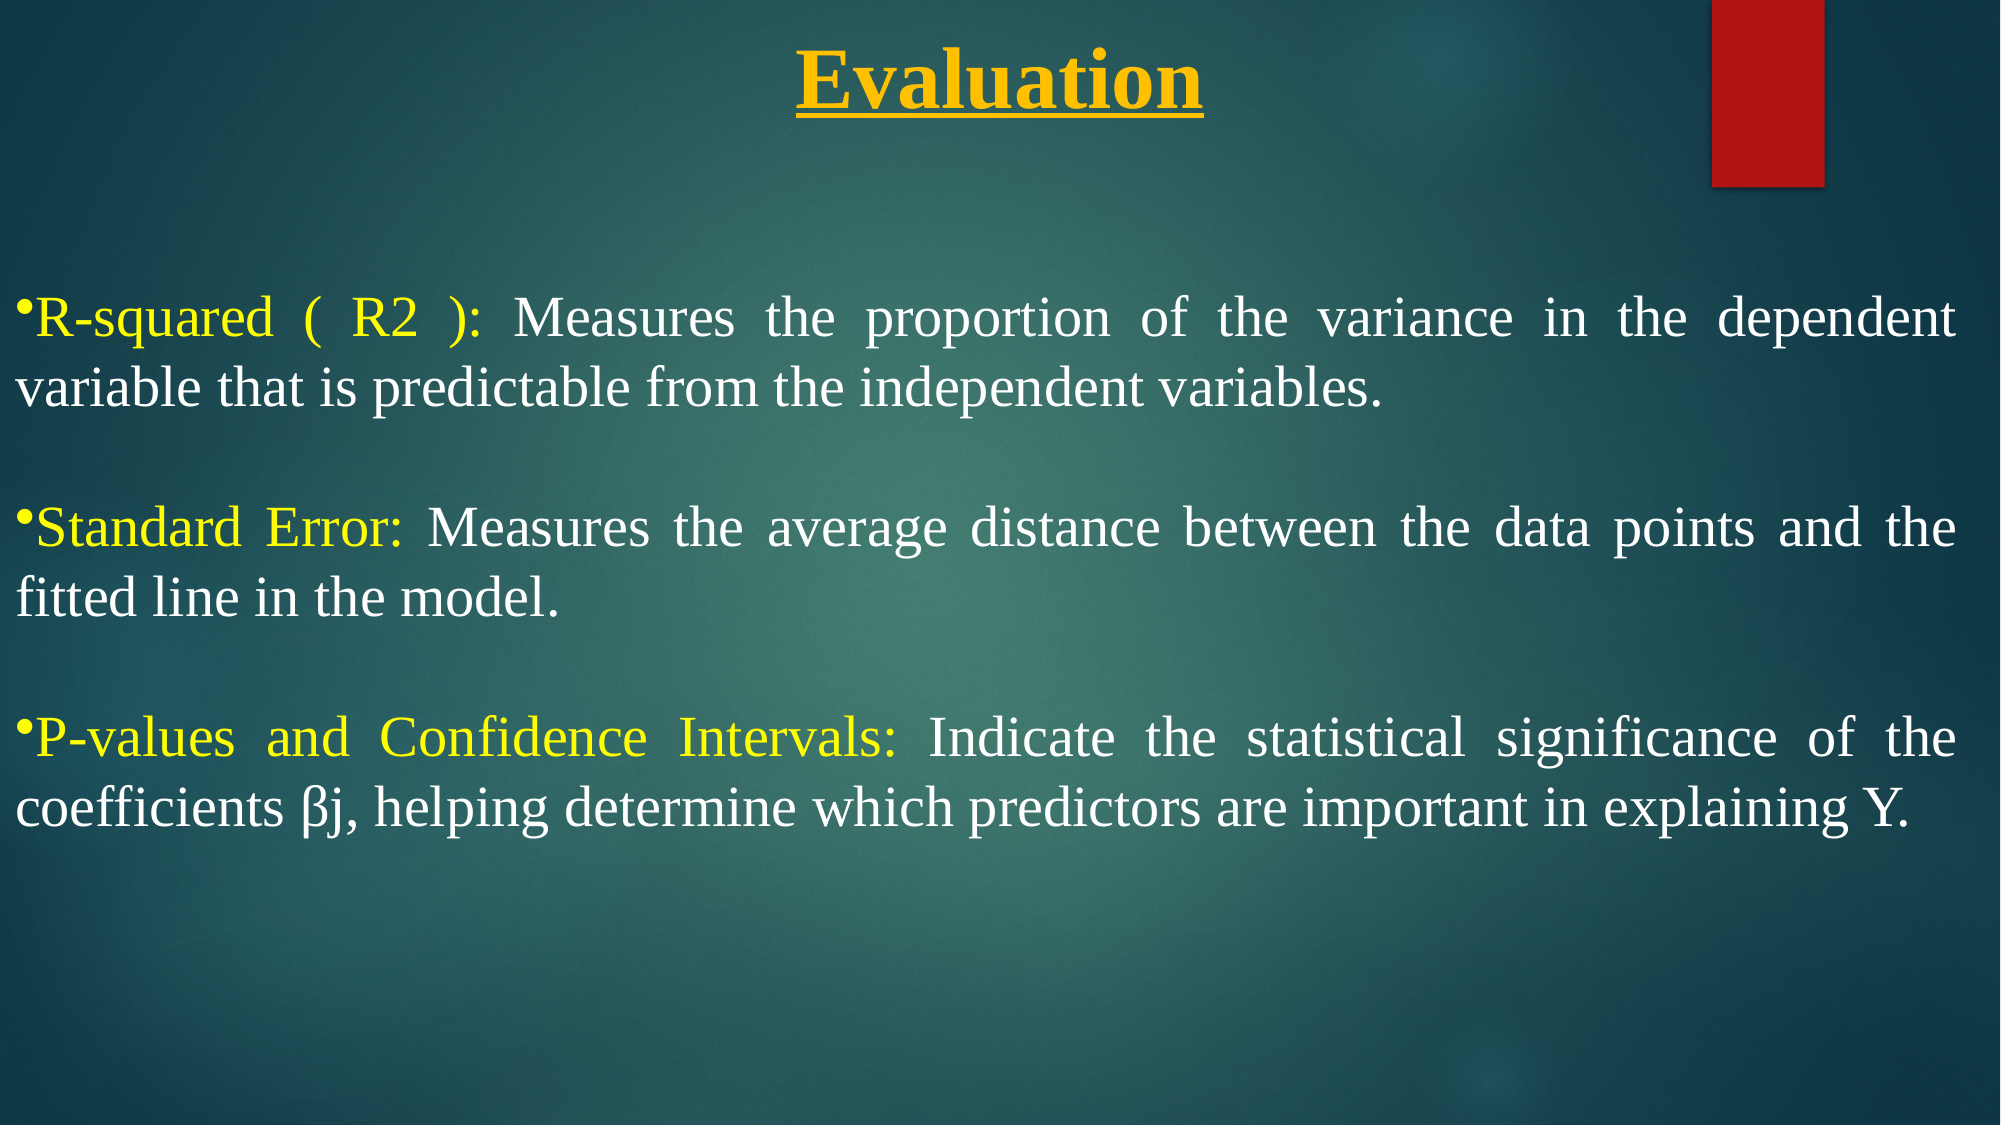

# Evaluation
R-squared ( R2 ): Measures the proportion of the variance in the dependent variable that is predictable from the independent variables.

Standard Error: Measures the average distance between the data points and the fitted line in the model.

P-values and Confidence Intervals: Indicate the statistical significance of the coefficients βj, helping determine which predictors are important in explaining Y.